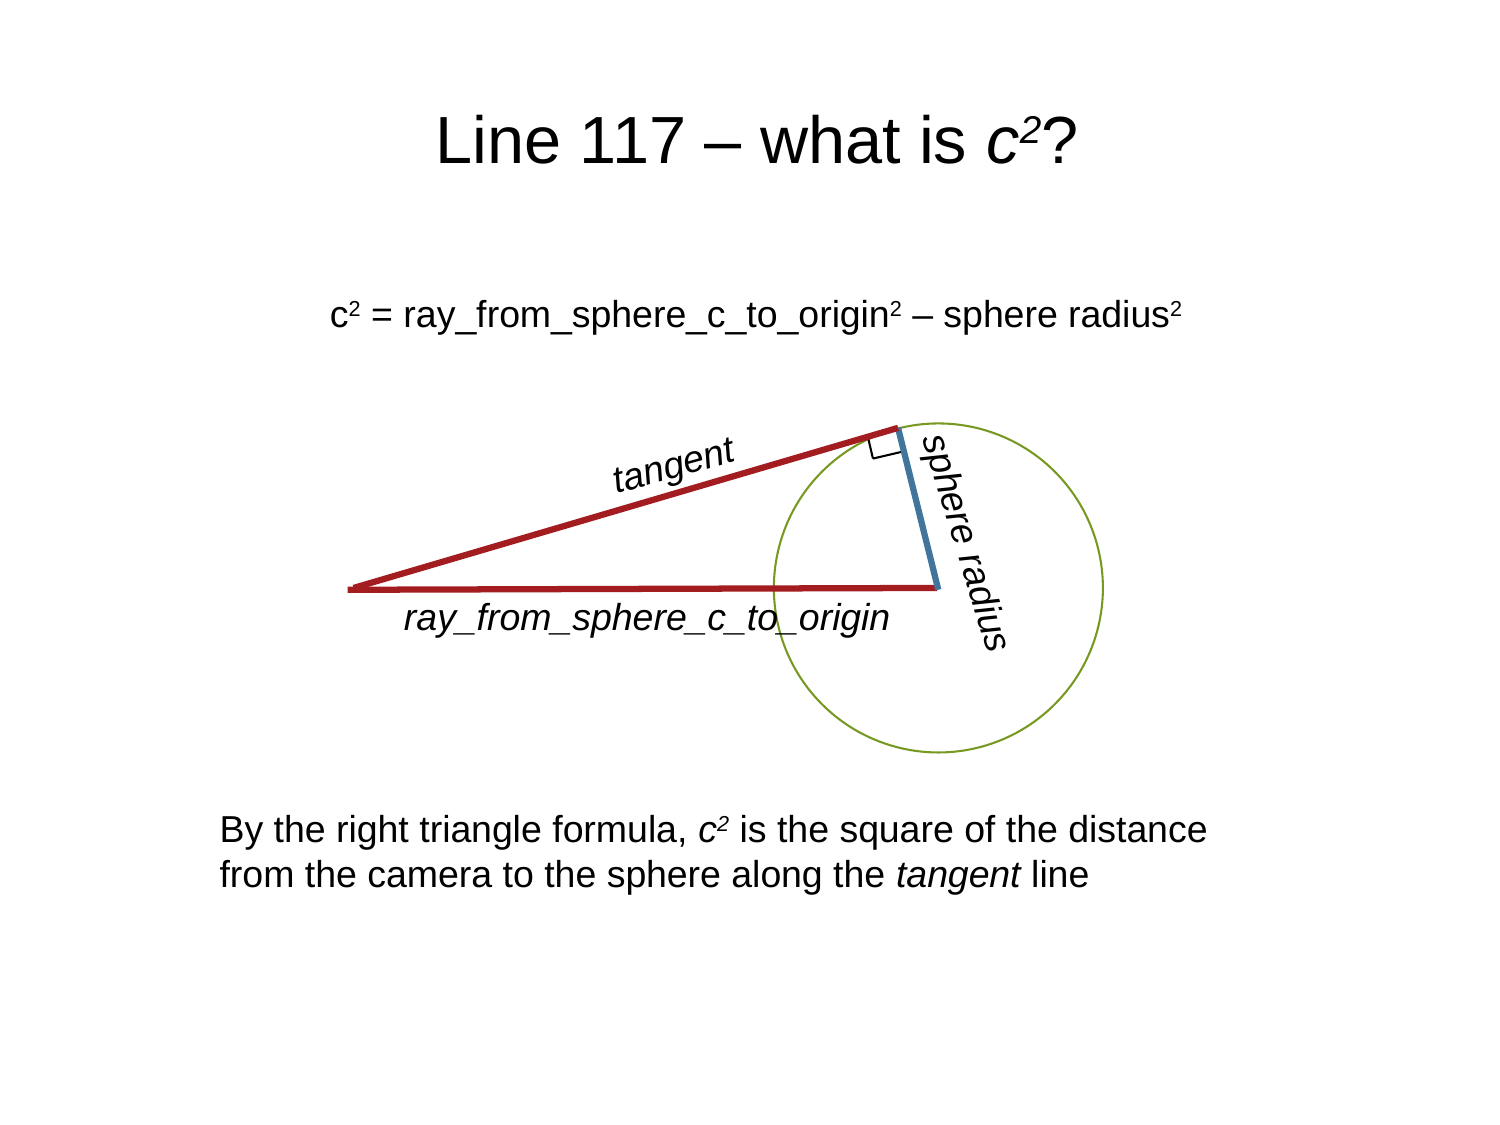

Line 117 – what is c2?
c2 = ray_from_sphere_c_to_origin2 – sphere radius2

tangent
sphere radius
ray_from_sphere_c_to_origin
By the right triangle formula, c2 is the square of the distance
from the camera to the sphere along the tangent line